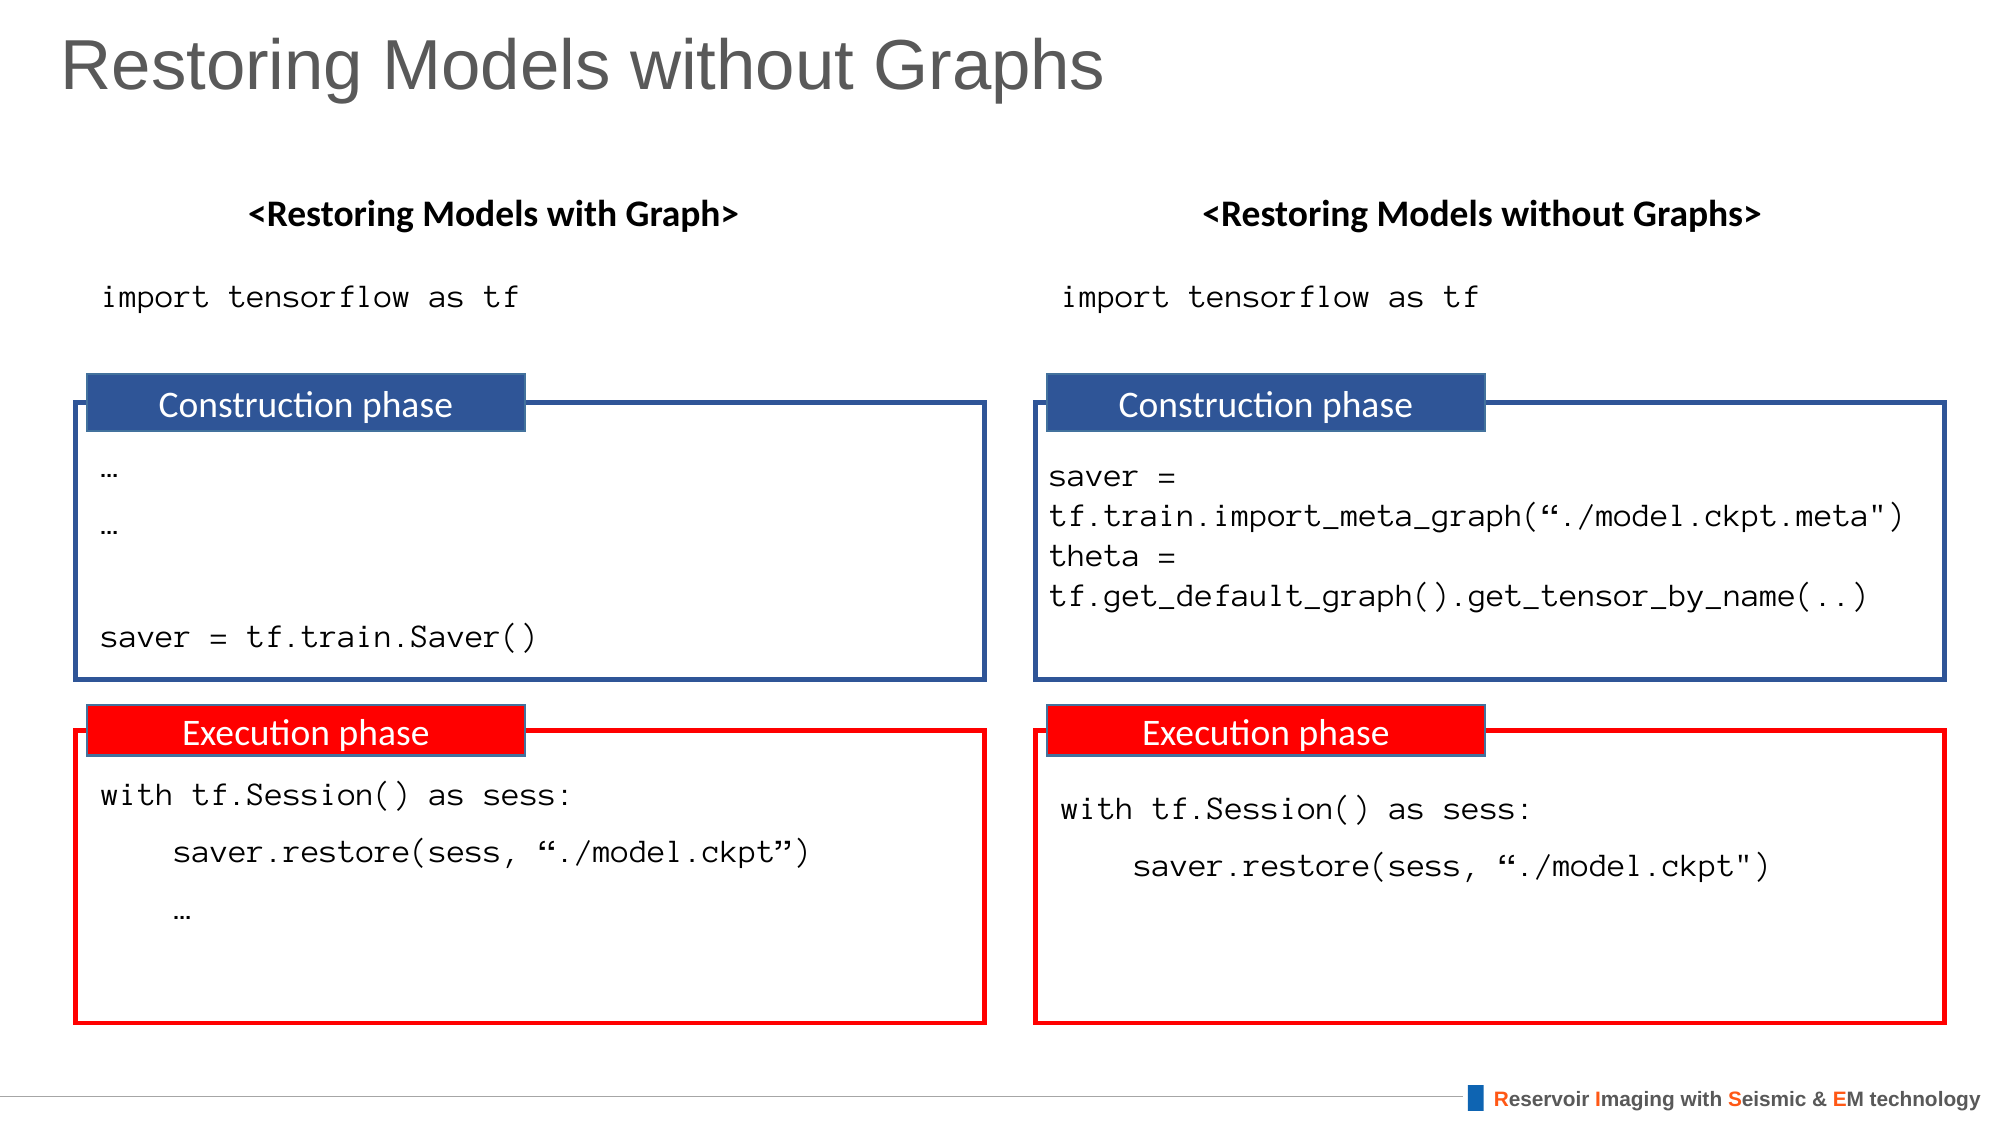

# Restoring Models without Graphs
<Restoring Models without Graphs>
<Restoring Models with Graph>
import tensorflow as tf

import tensorflow as tf

…
…

saver = tf.train.Saver()
Construction phase
Construction phase

saver = tf.train.import_meta_graph(“./model.ckpt.meta")
theta =
tf.get_default_graph().get_tensor_by_name(..)
Execution phase
Execution phase

with tf.Session() as sess:
    saver.restore(sess, “./model.ckpt")

with tf.Session() as sess:
    saver.restore(sess, “./model.ckpt”)
    …